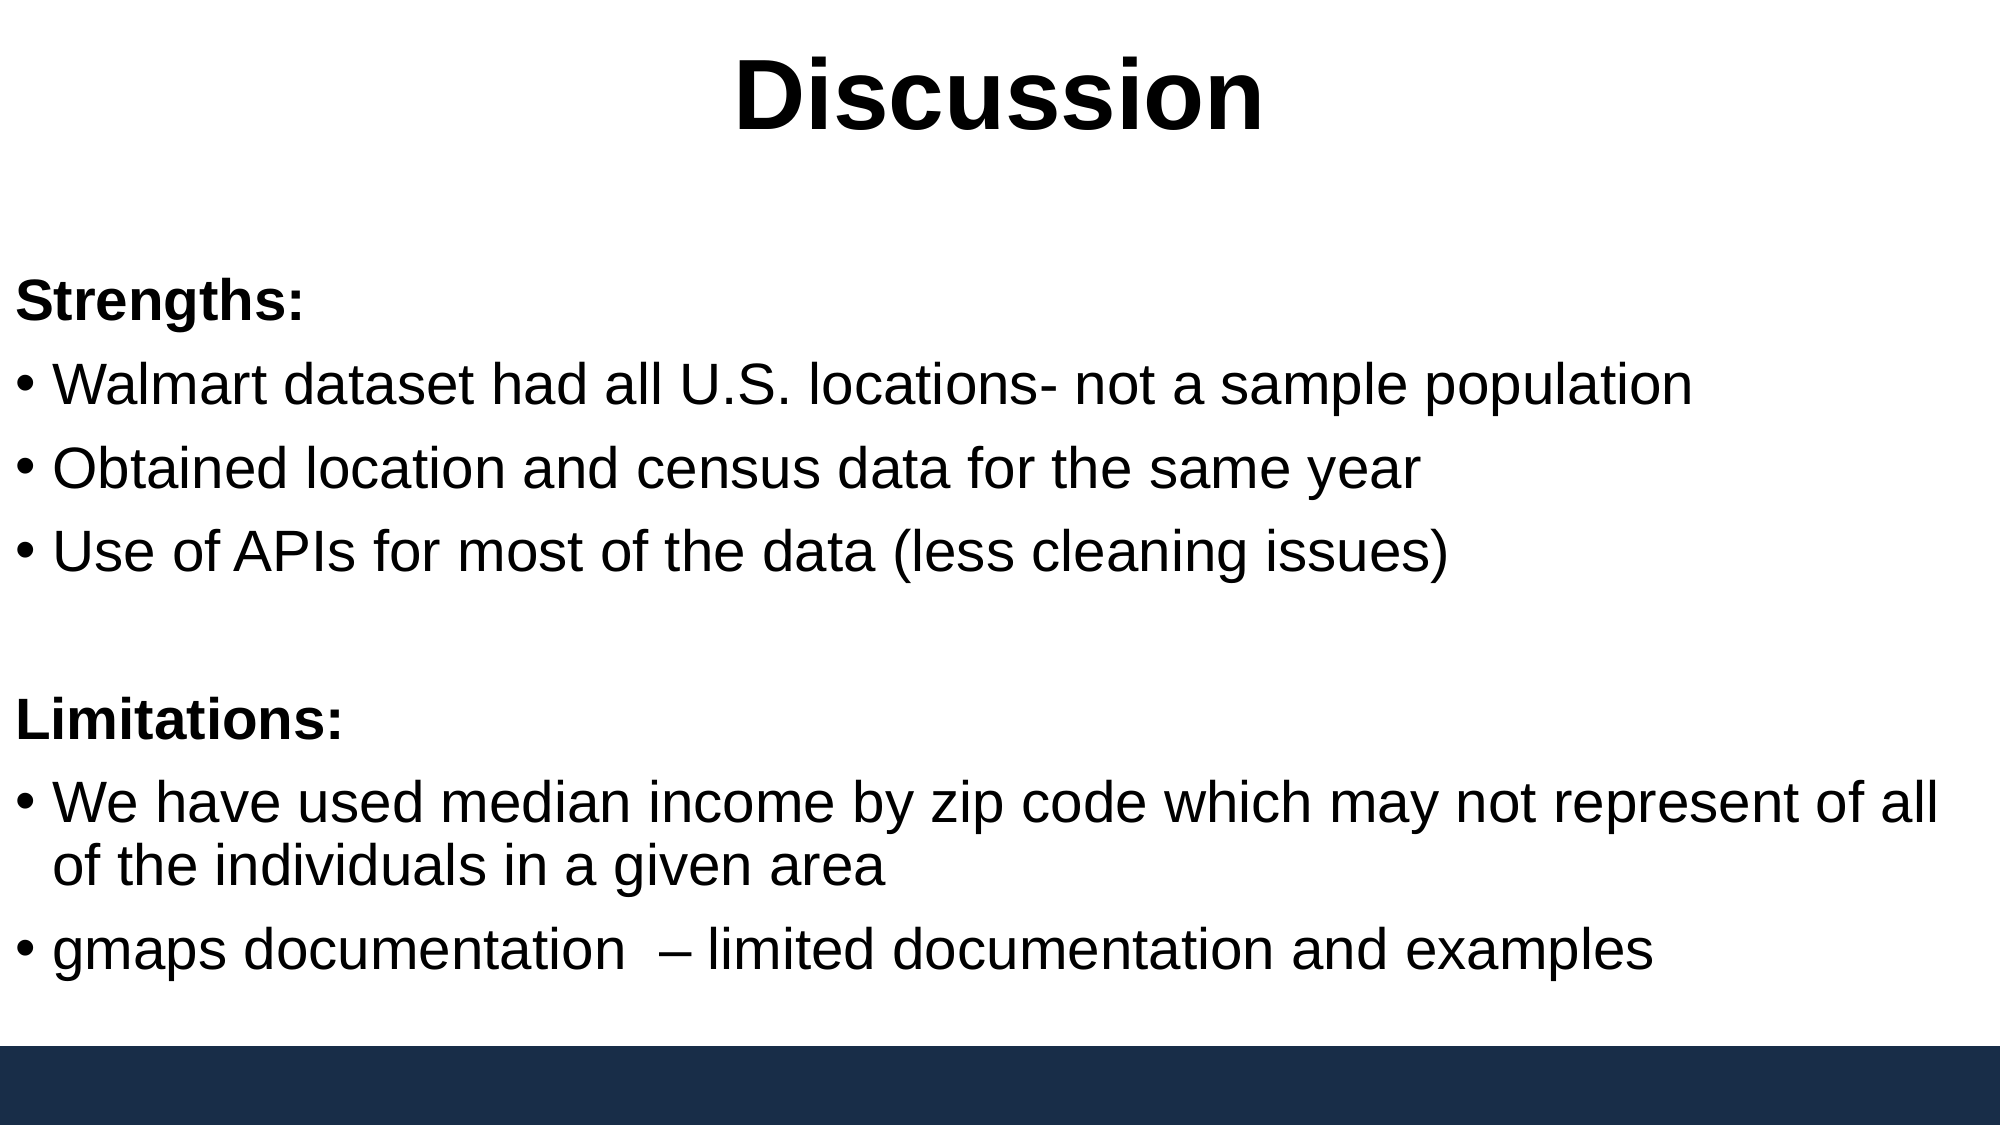

# Discussion

Strengths:
Walmart dataset had all U.S. locations- not a sample population
Obtained location and census data for the same year
Use of APIs for most of the data (less cleaning issues)

Limitations:
We have used median income by zip code which may not represent of all of the individuals in a given area
gmaps documentation  – limited documentation and examples